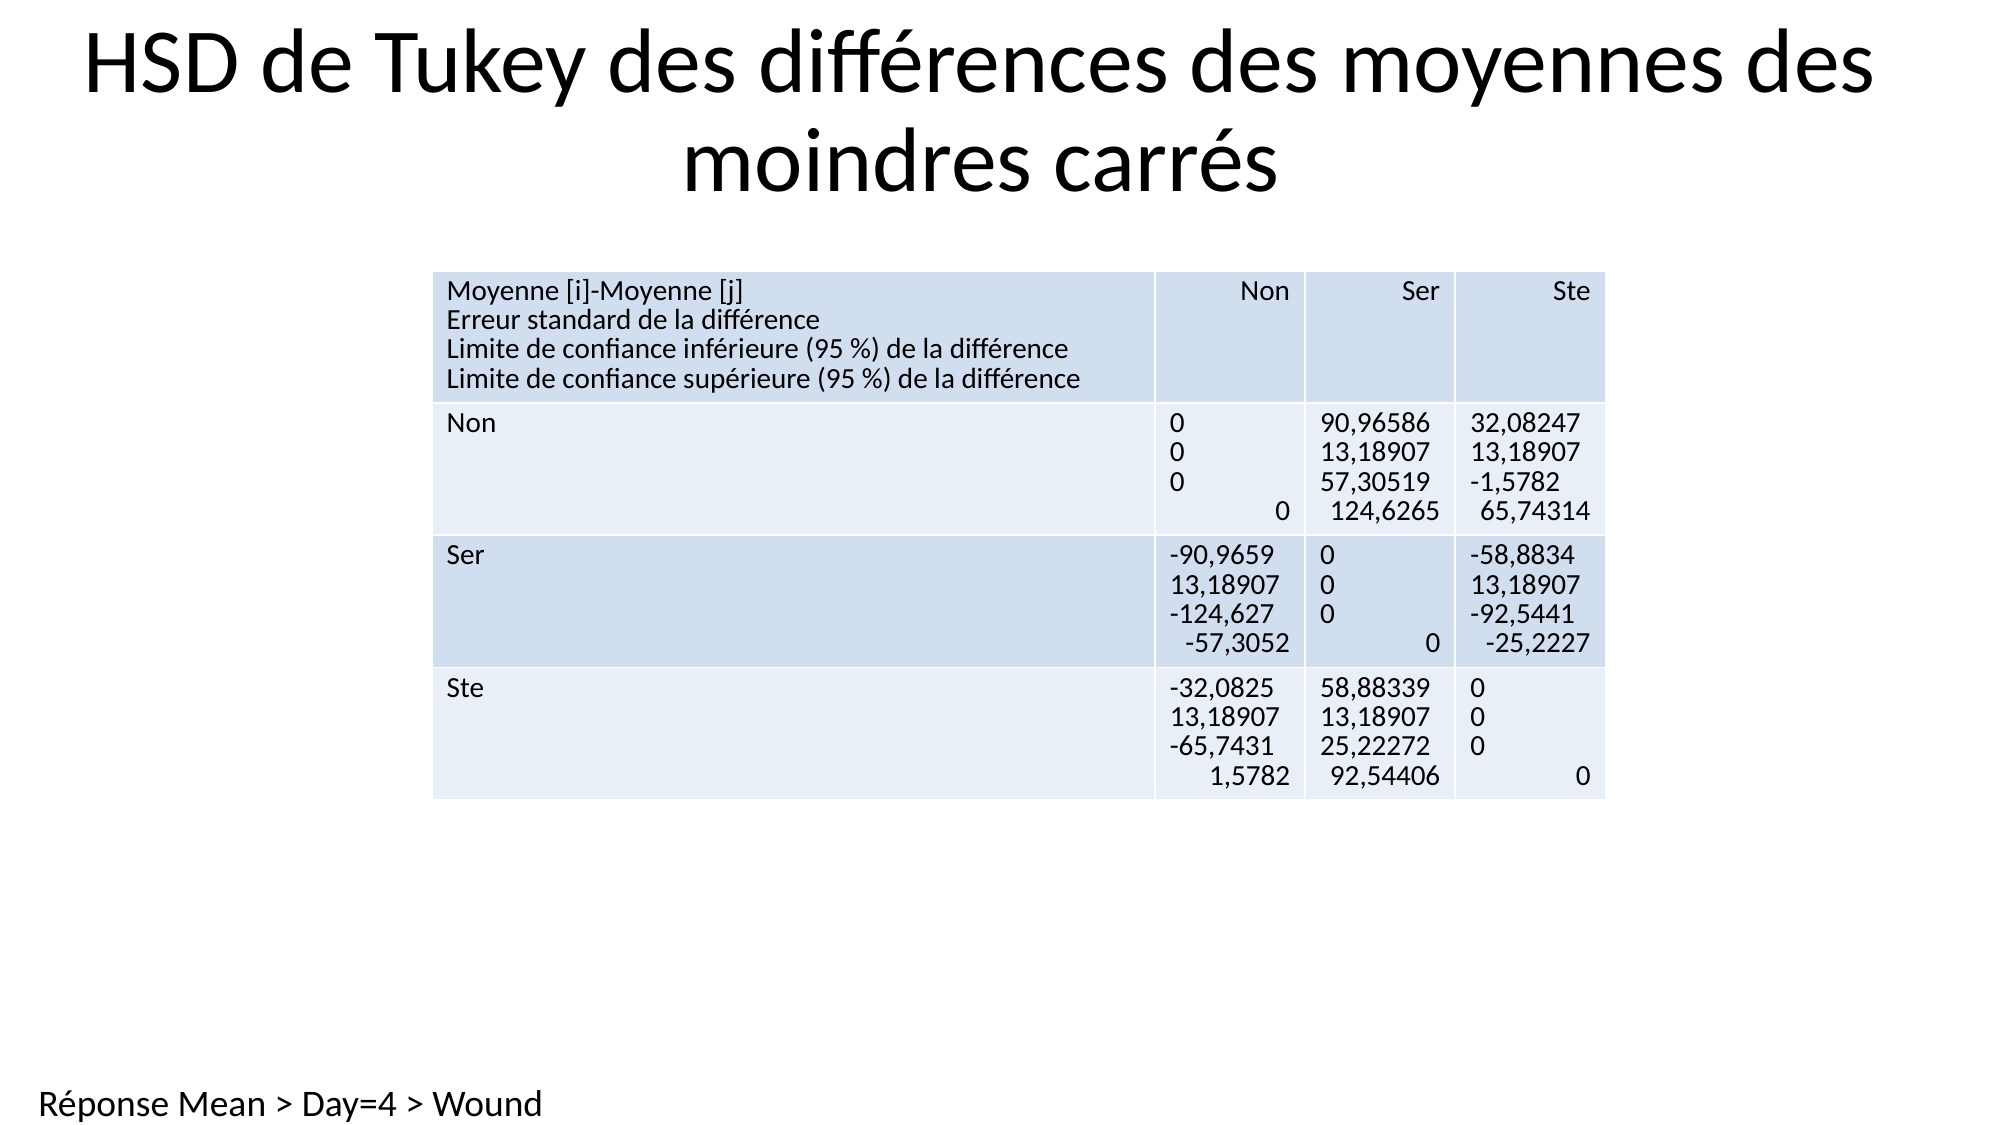

# HSD de Tukey des différences des moyennes des moindres carrés
| Moyenne [i]-Moyenne [j] Erreur standard de la différence Limite de confiance inférieure (95 %) de la différence Limite de confiance supérieure (95 %) de la différence | Non | Ser | Ste |
| --- | --- | --- | --- |
| Non | 0 0 0 0 | 90,96586 13,18907 57,30519 124,6265 | 32,08247 13,18907 -1,5782 65,74314 |
| Ser | -90,9659 13,18907 -124,627 -57,3052 | 0 0 0 0 | -58,8834 13,18907 -92,5441 -25,2227 |
| Ste | -32,0825 13,18907 -65,7431 1,5782 | 58,88339 13,18907 25,22272 92,54406 | 0 0 0 0 |
Réponse Mean > Day=4 > Wound